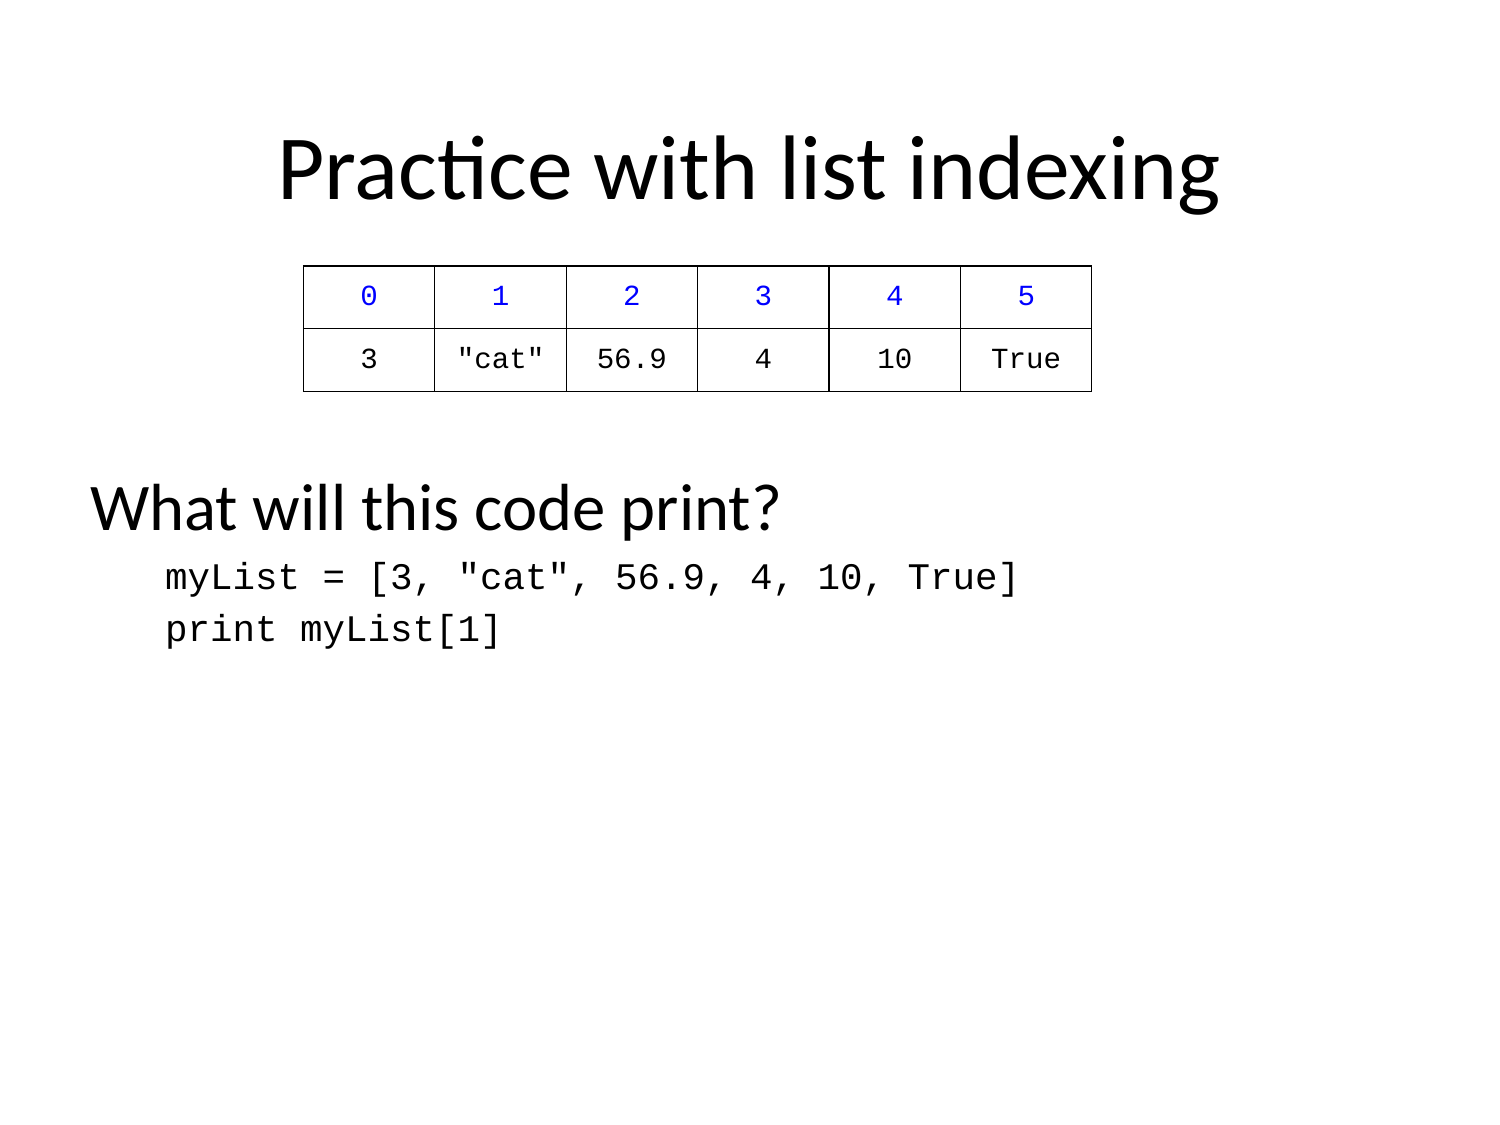

# Practice with list indexing

What will this code print?
myList = [3, "cat", 56.9, 4, 10, True]
print myList[1]

| 0 | 1 | 2 | 3 | 4 | 5 |
| --- | --- | --- | --- | --- | --- |
| 3 | "cat" | 56.9 | 4 | 10 | True |